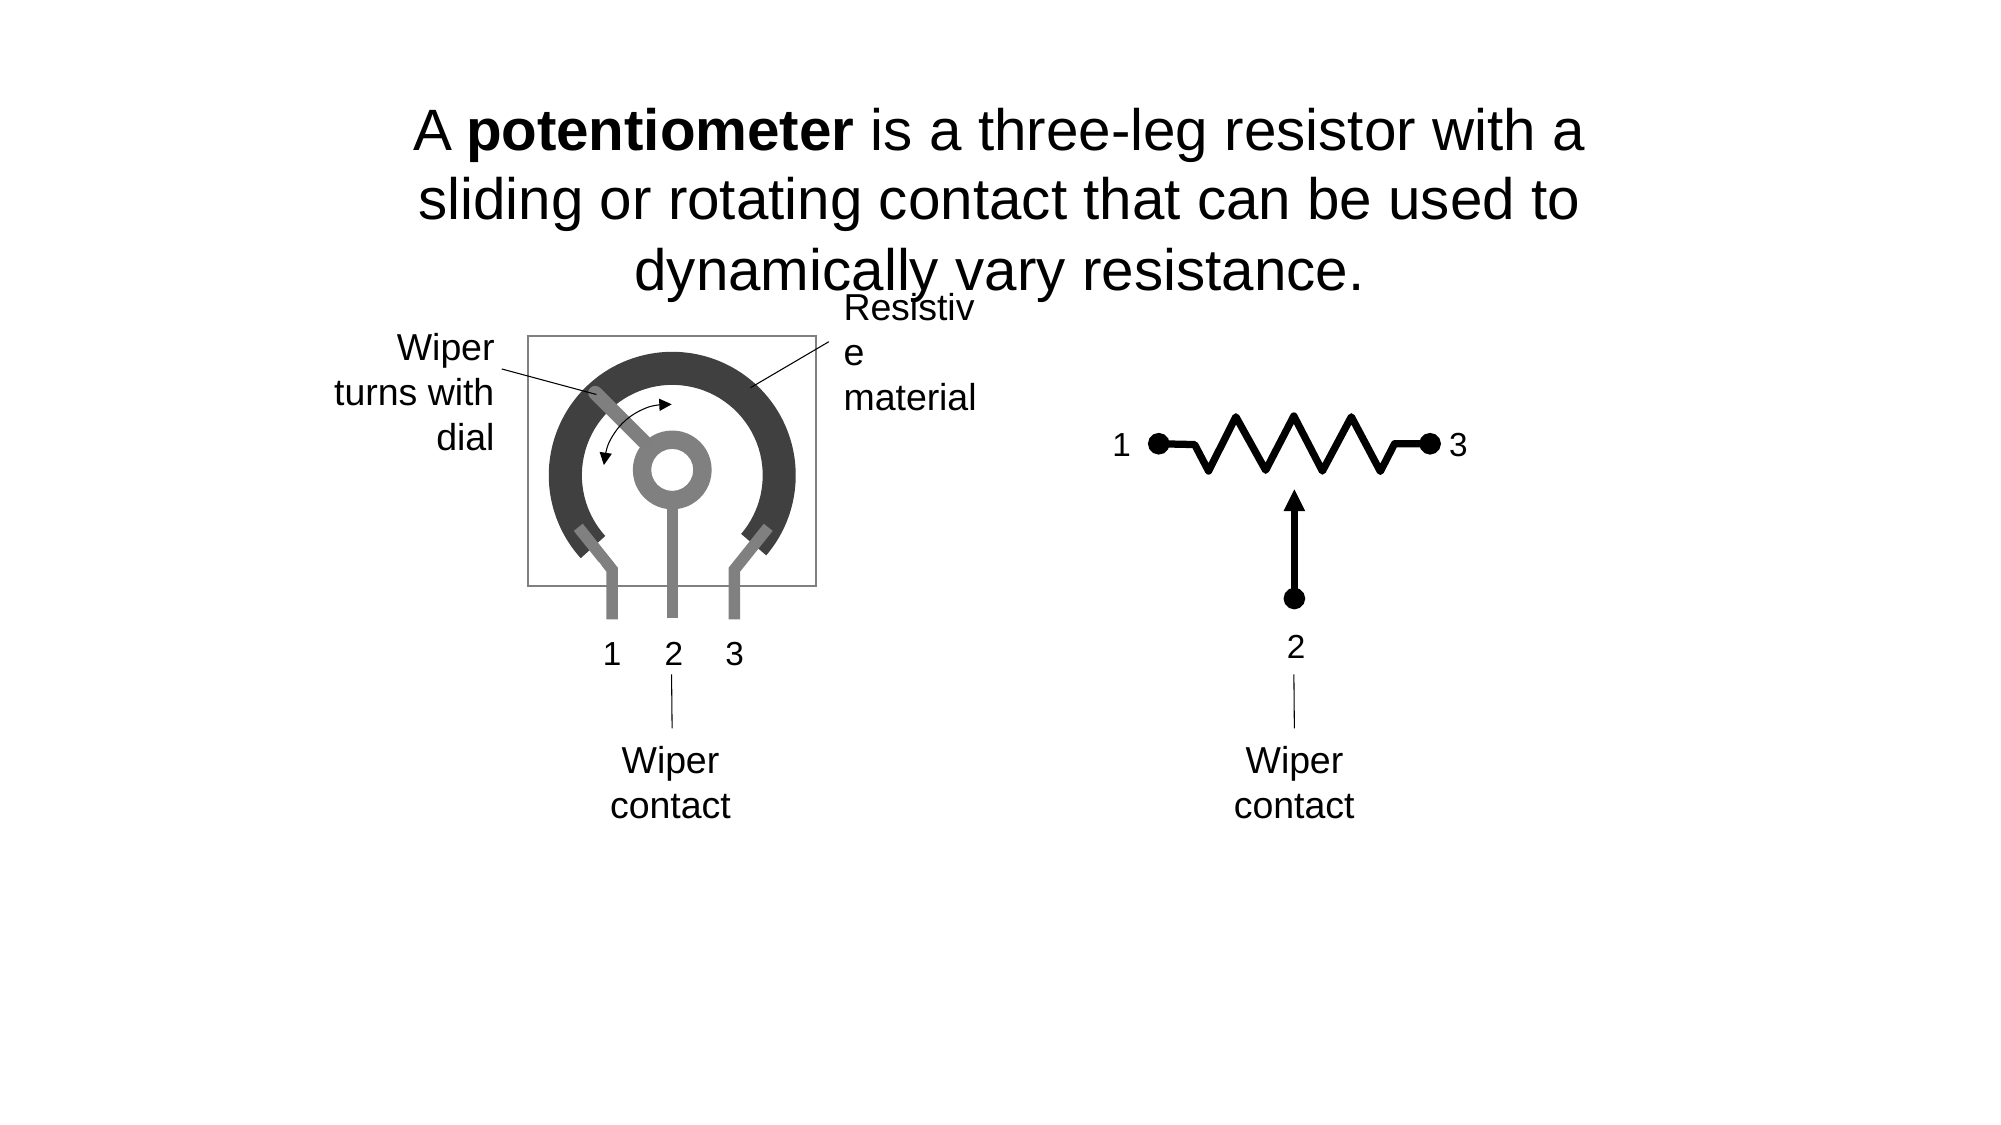

A potentiometer is a three-leg resistor with a sliding or rotating contact that can be used to dynamically vary resistance.
Resistive material
Wiper turns with dial

`
`

1
2
3
Wiper contact
1
3

2
Wiper contact